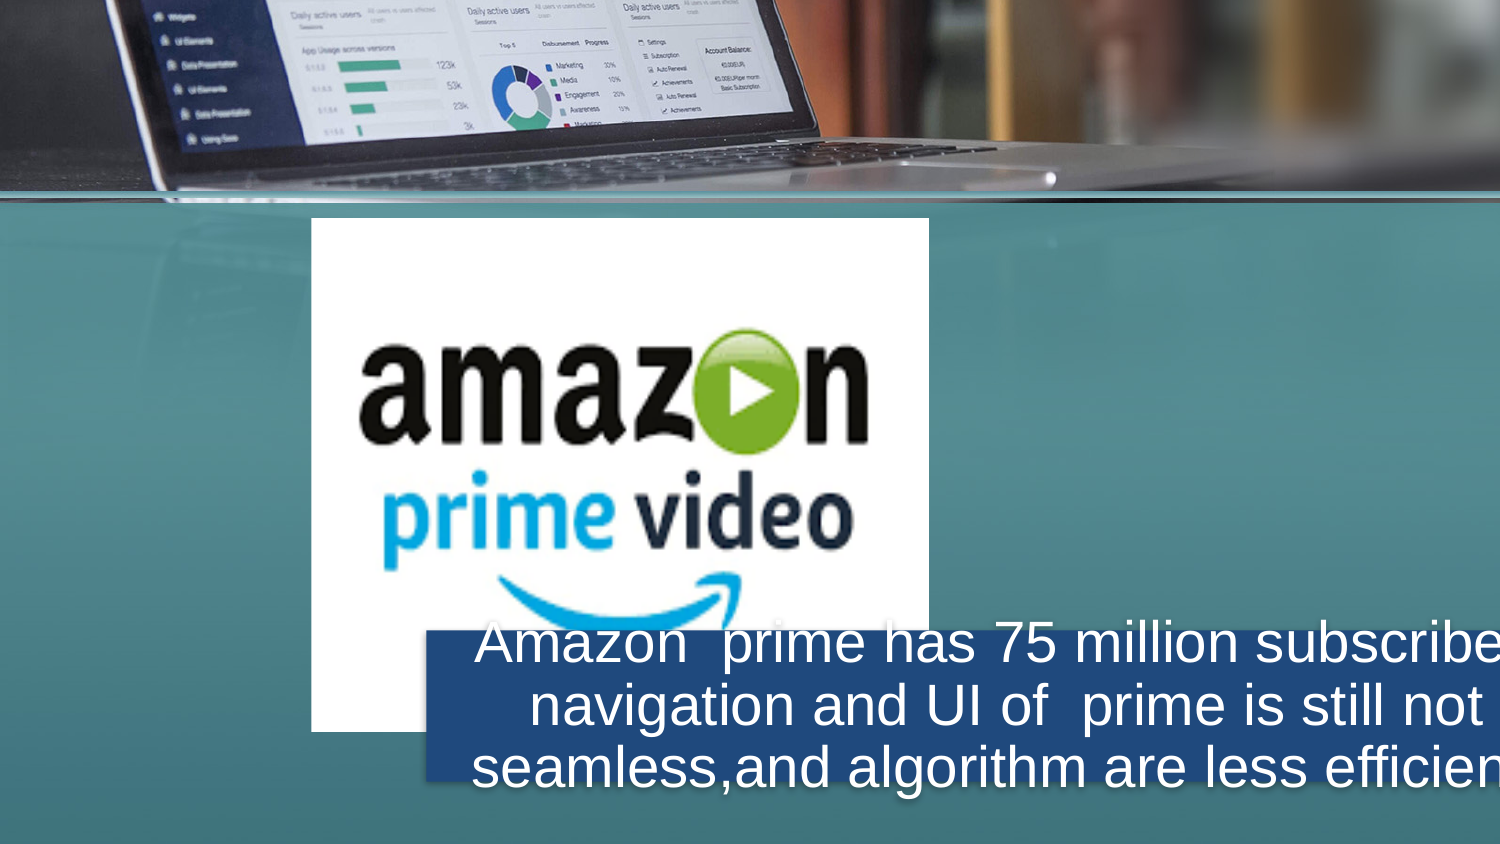

Amazon  prime has 75 million subscriber, navigation and UI of  prime is still not seamless,and algorithm are less efficient.